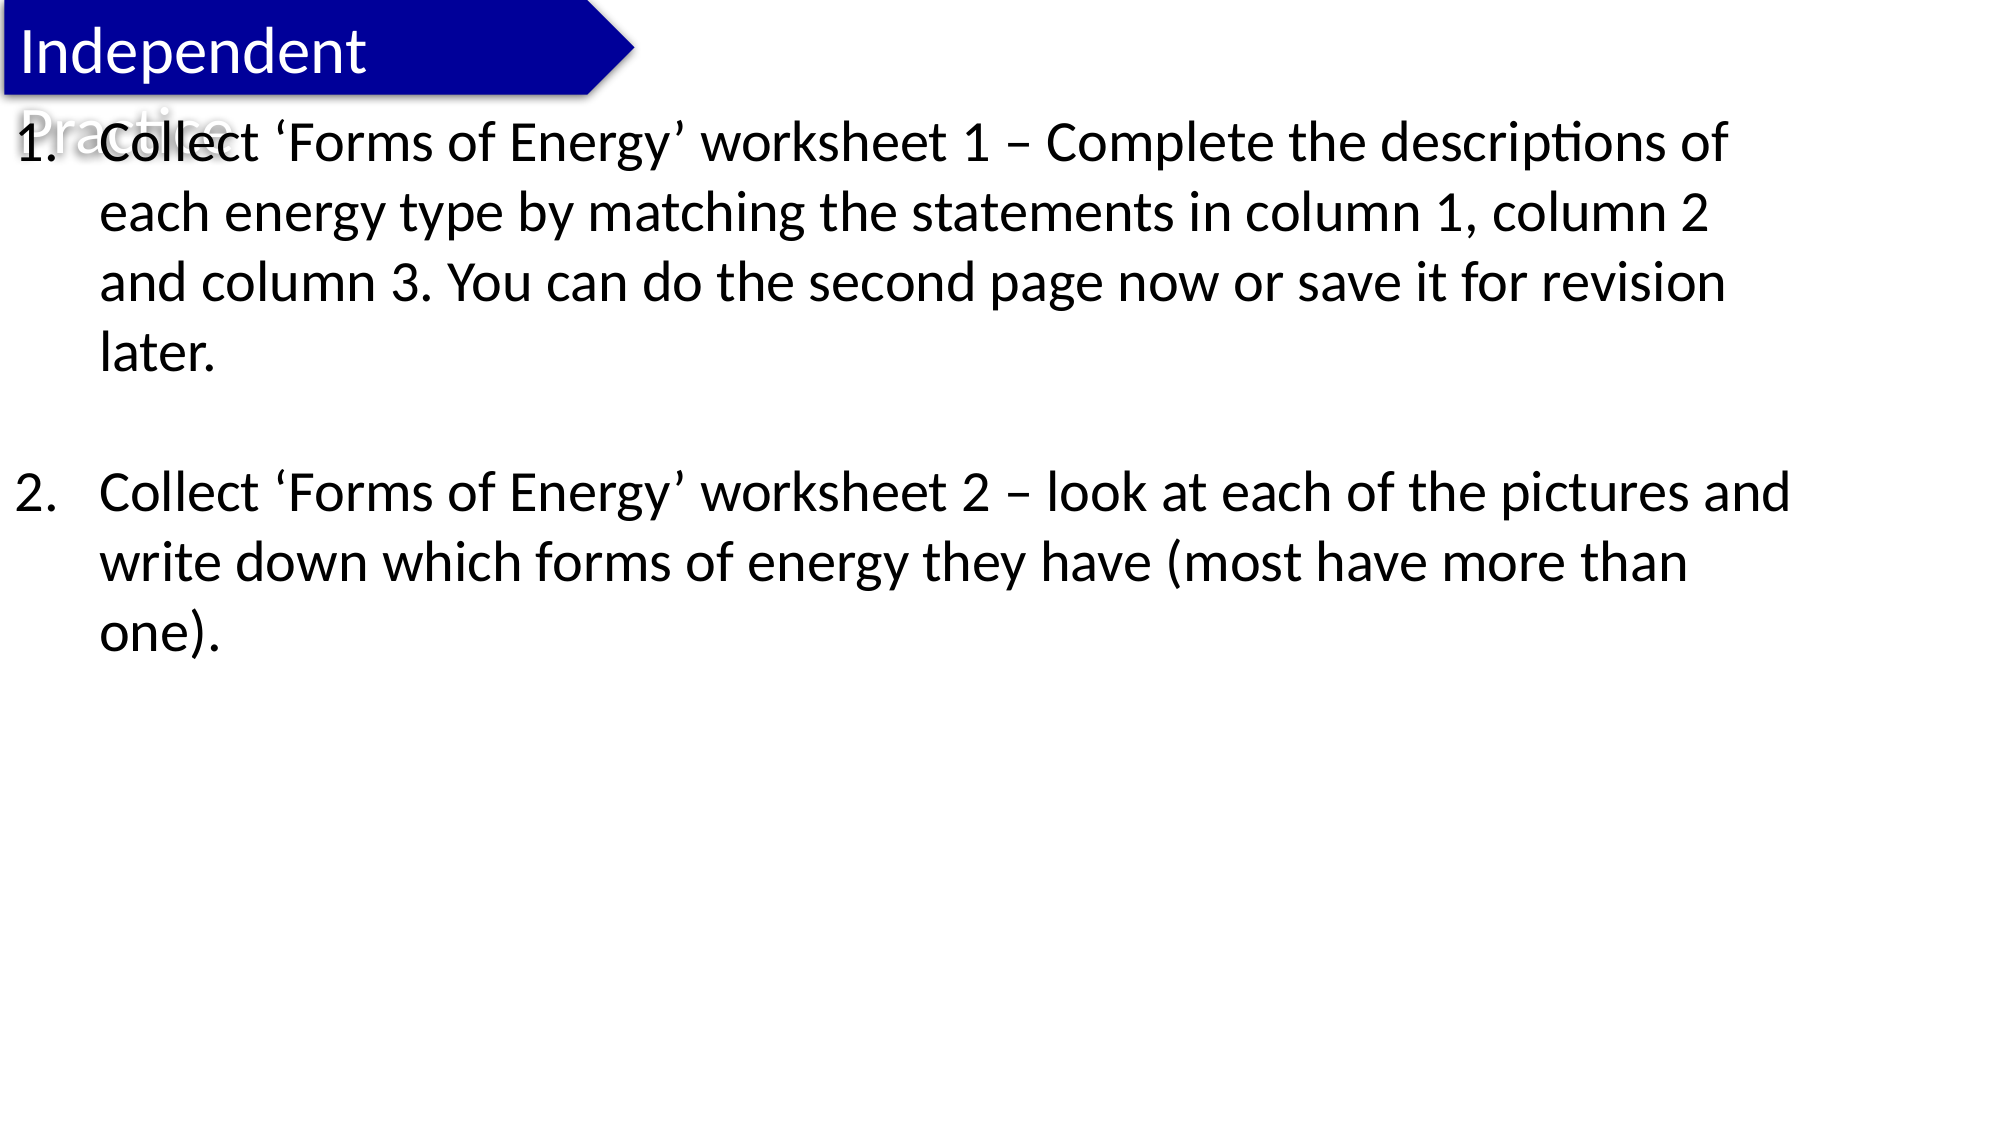

Independent Practice
Collect ‘Forms of Energy’ worksheet 1 – Complete the descriptions of each energy type by matching the statements in column 1, column 2 and column 3. You can do the second page now or save it for revision later.

Collect ‘Forms of Energy’ worksheet 2 – look at each of the pictures and write down which forms of energy they have (most have more than one).